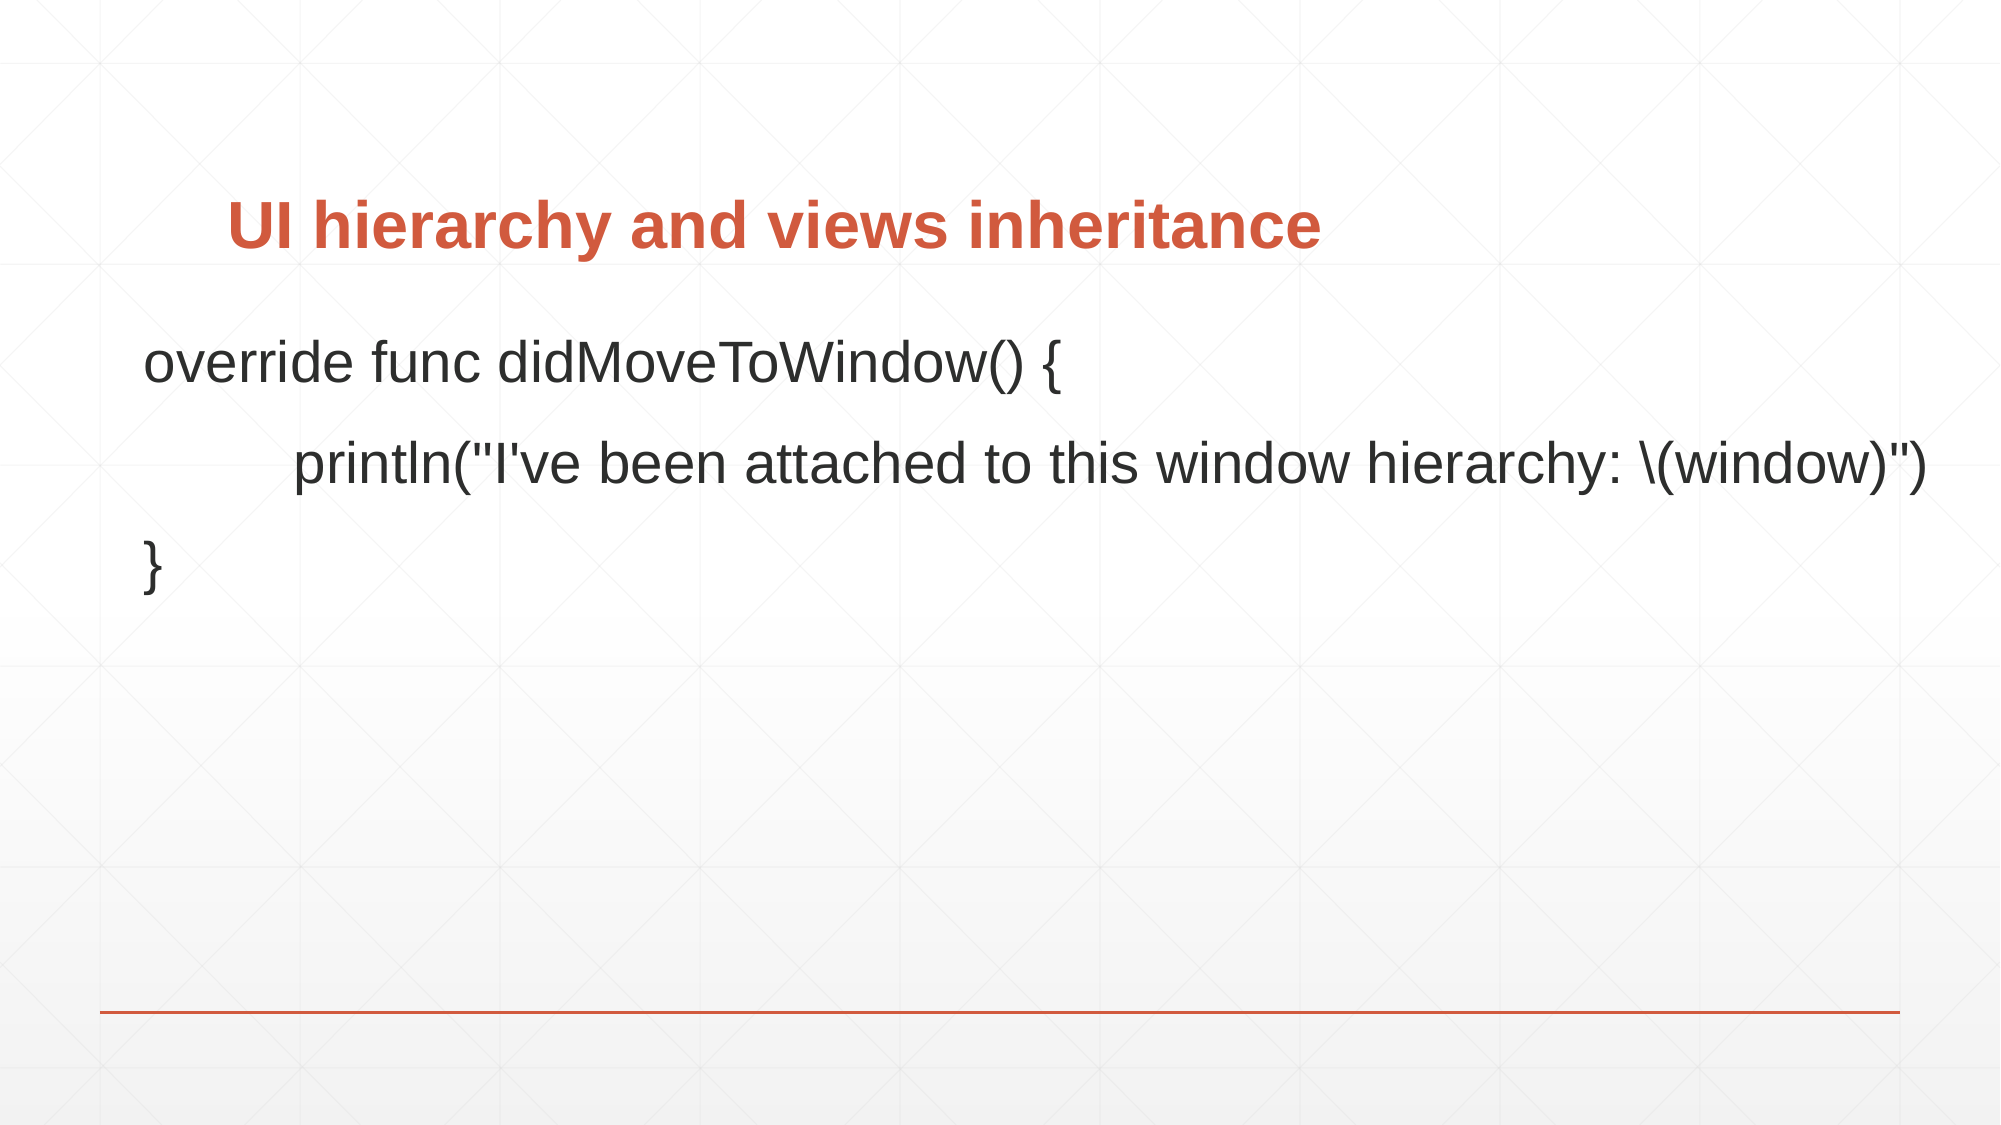

# UI hierarchy and views inheritance
override func didMoveToWindow() {
	println("I've been attached to this window hierarchy: \(window)")
}